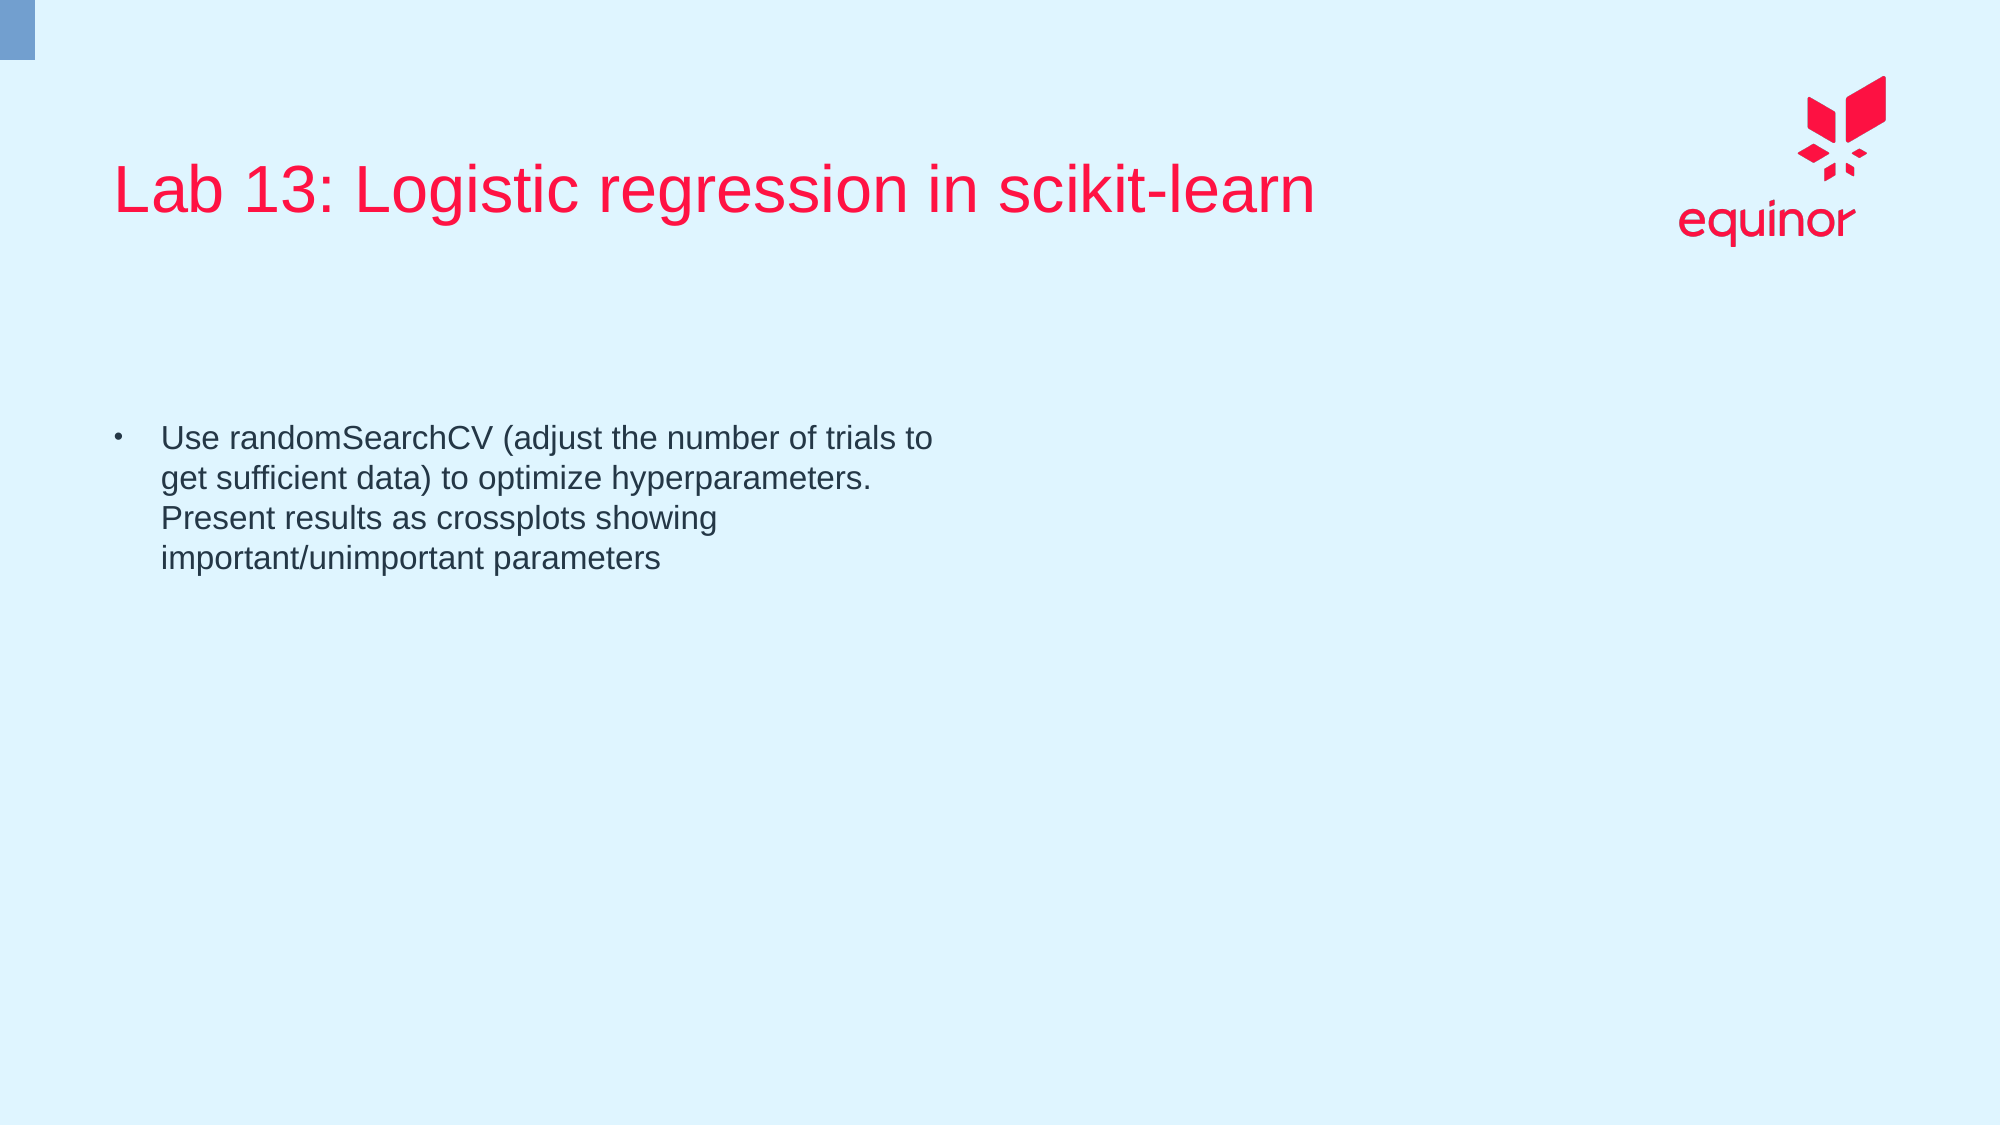

Lab 13: Logistic regression in scikit-learn

Use randomSearchCV (adjust the number of trials to get sufficient data) to optimize hyperparameters. Present results as crossplots showing important/unimportant parameters